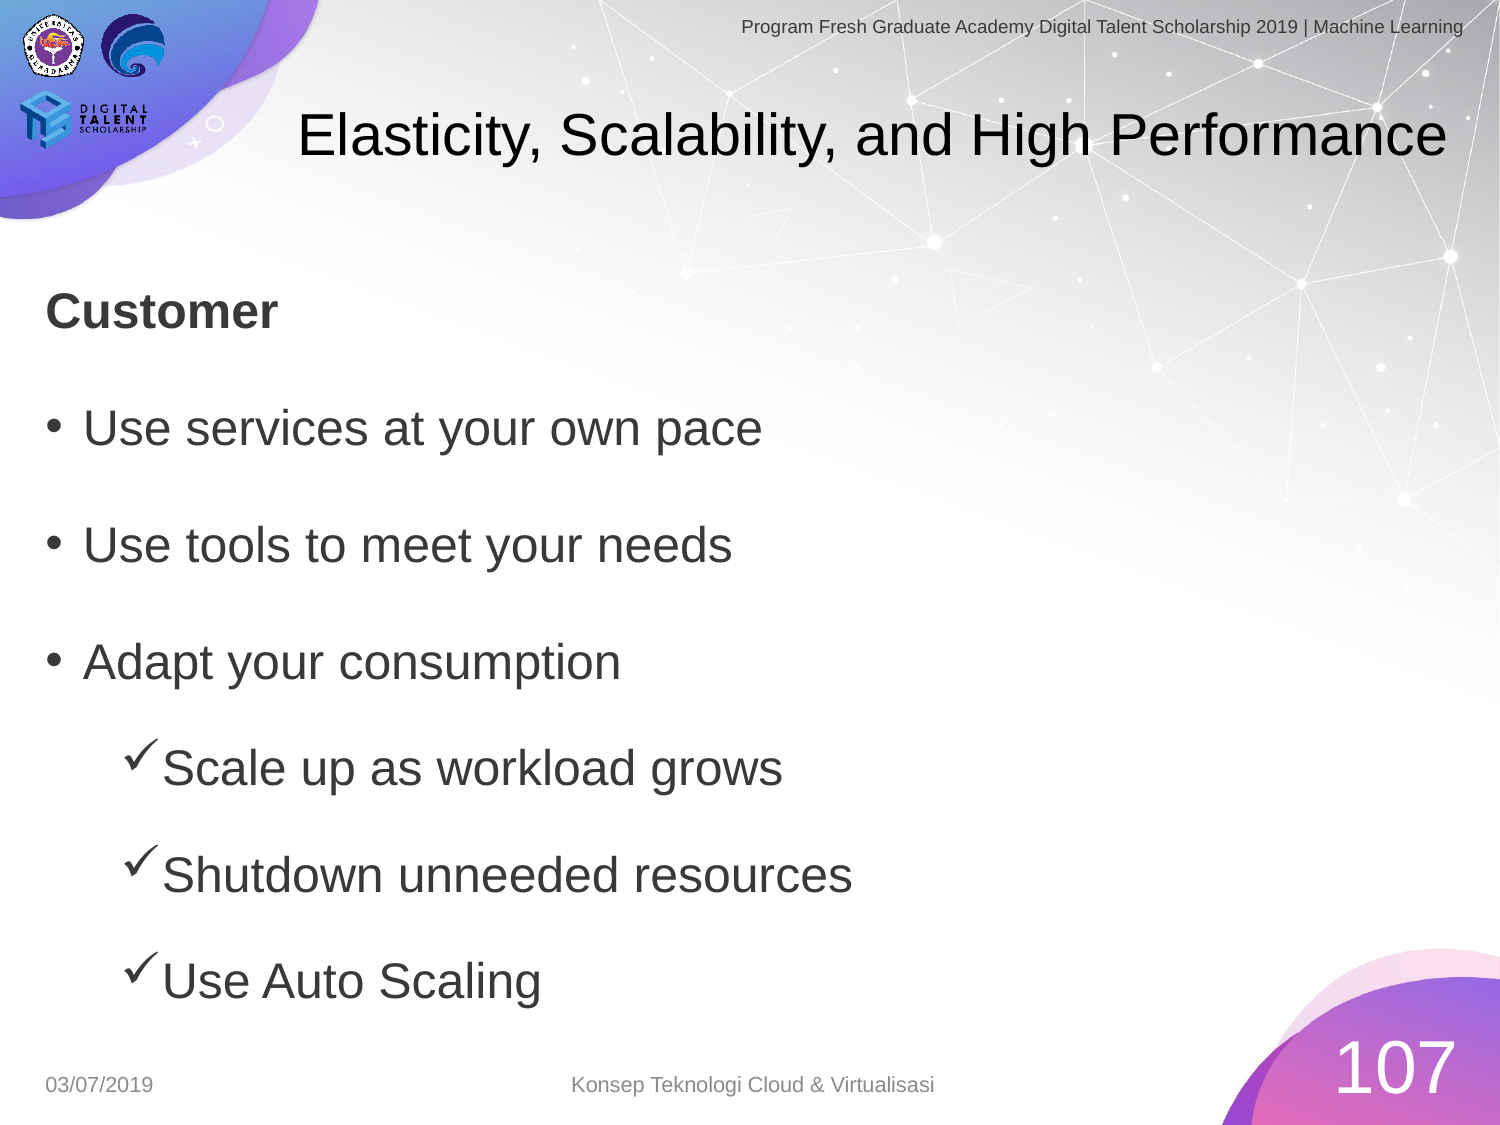

# Elasticity, Scalability, and High Performance
Customer
Use services at your own pace
Use tools to meet your needs
Adapt your consumption
Scale up as workload grows
Shutdown unneeded resources
Use Auto Scaling
107
Konsep Teknologi Cloud & Virtualisasi
03/07/2019